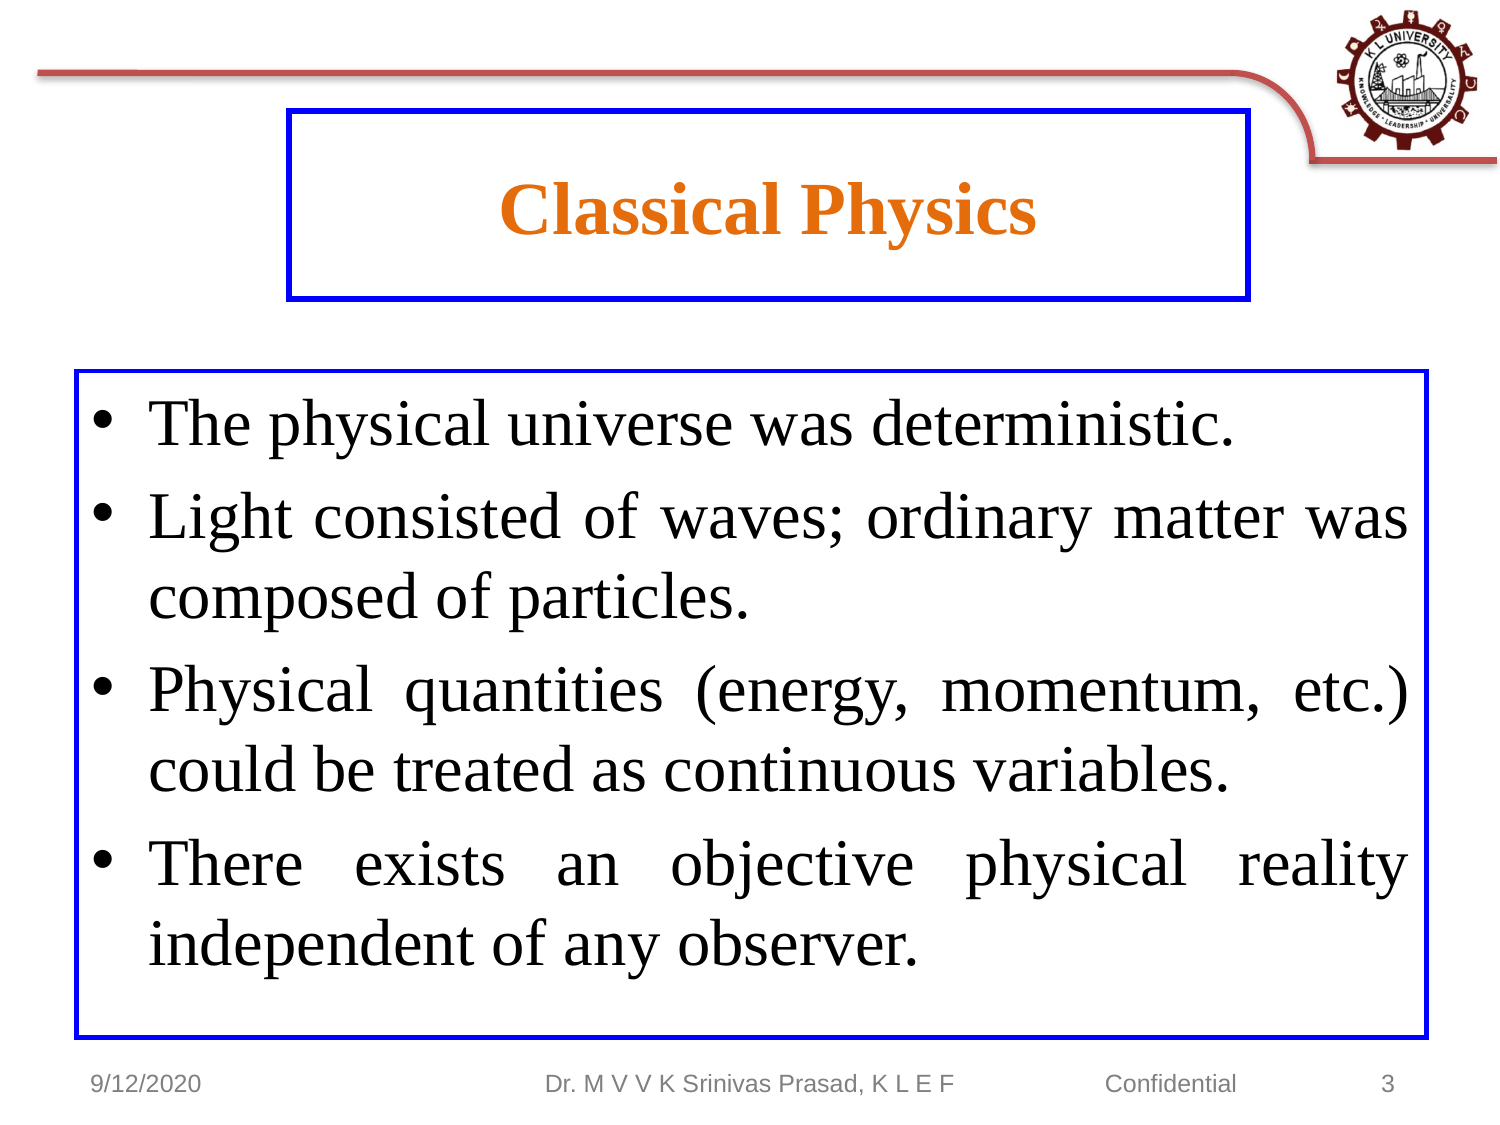

# Classical Physics
The physical universe was deterministic.
Light consisted of waves; ordinary matter was composed of particles.
Physical quantities (energy, momentum, etc.) could be treated as continuous variables.
There exists an objective physical reality independent of any observer.
9/12/2020
Dr. M V V K Srinivas Prasad, K L E F
Confidential	                  3